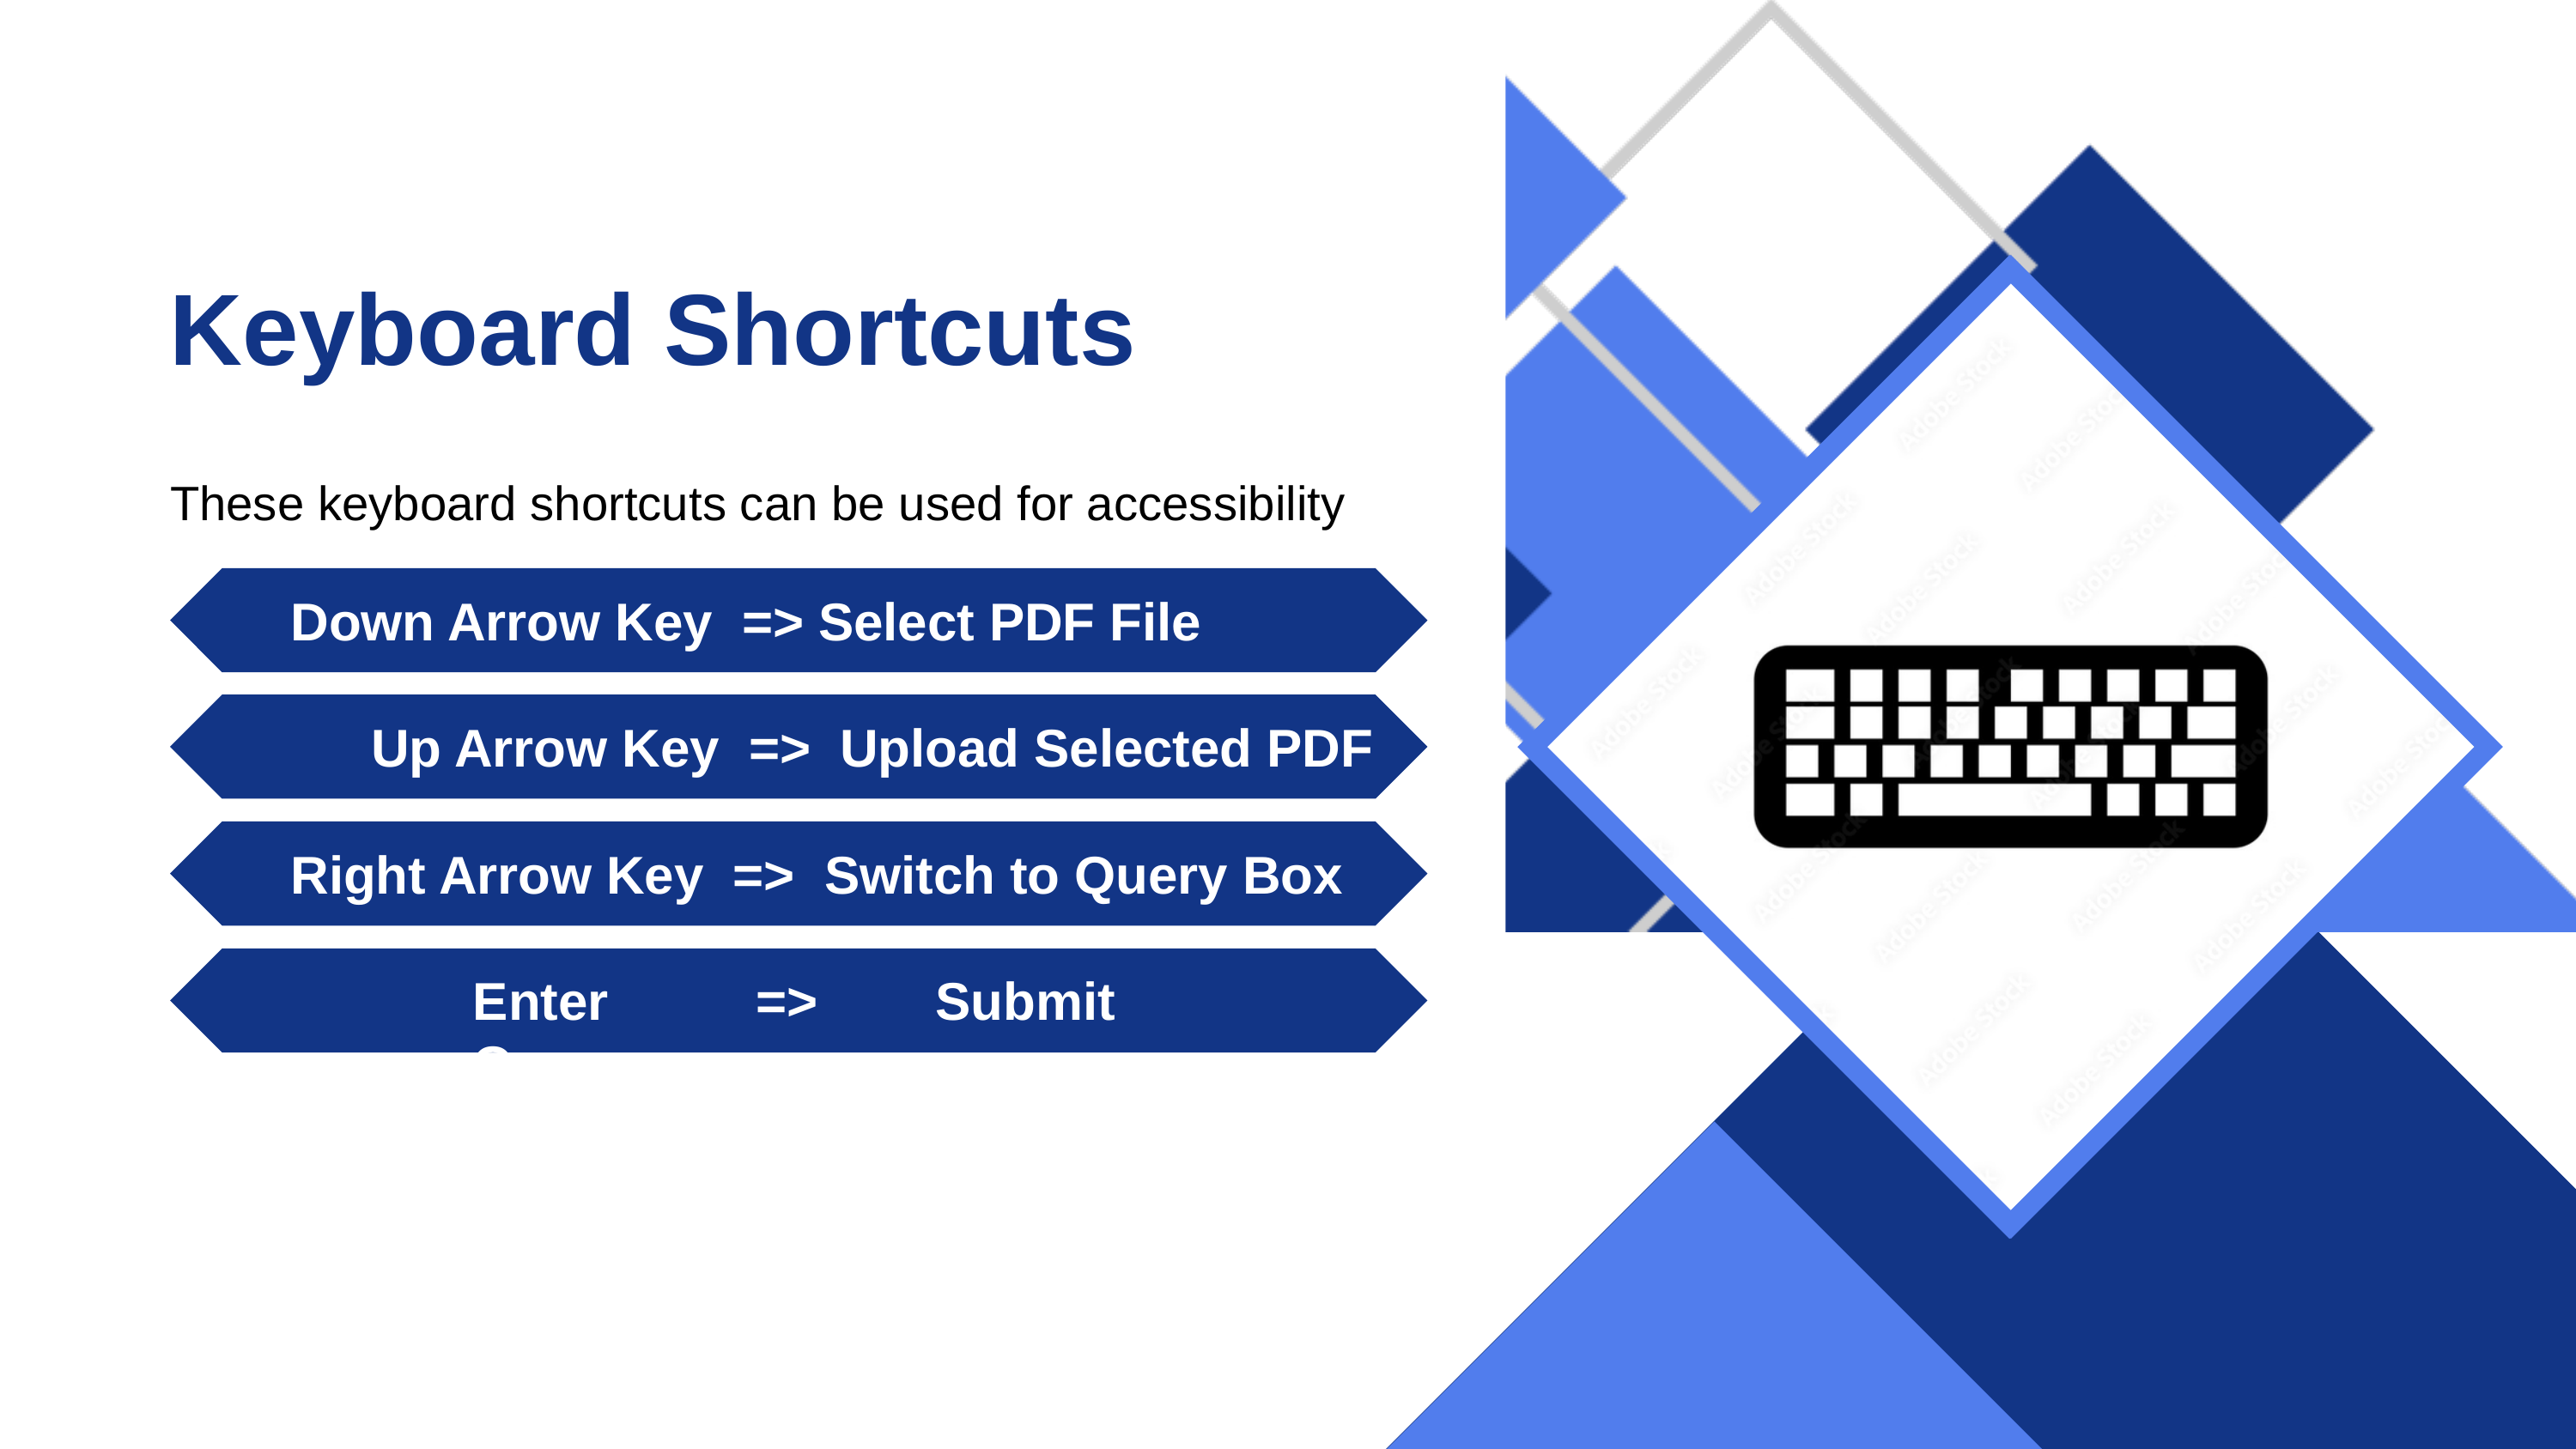

Keyboard Shortcuts

These keyboard shortcuts can be used for accessibility

Down Arrow Key  => Select PDF File

    Up Arrow Key  =>  Upload Selected PDF

Right Arrow Key  =>  Switch to Query Box

Enter          =>        Submit Query